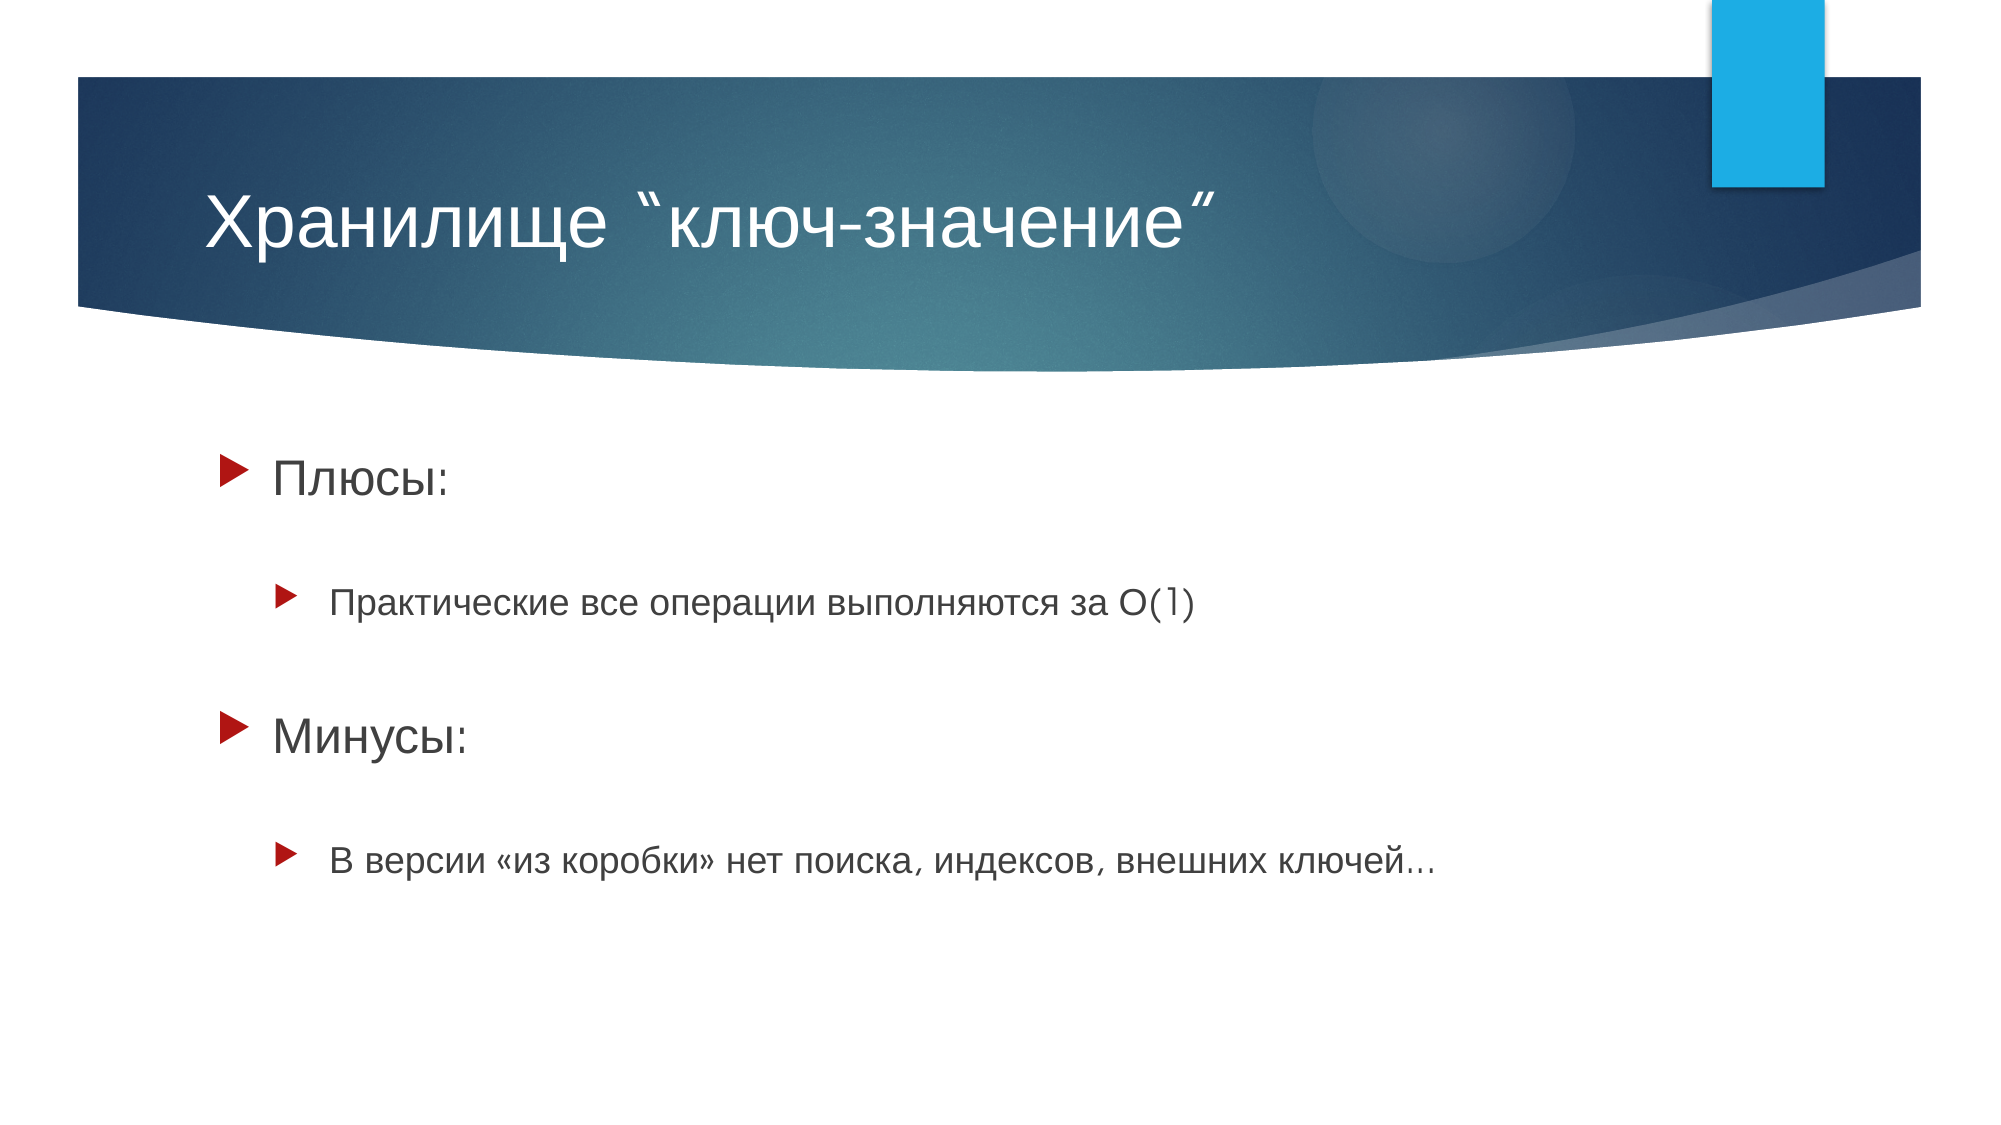

# Хранилище “ключ-значение”
Плюсы:
Практические все операции выполняются за О(1)
Минусы:
В версии «из коробки» нет поиска, индексов, внешних ключей...